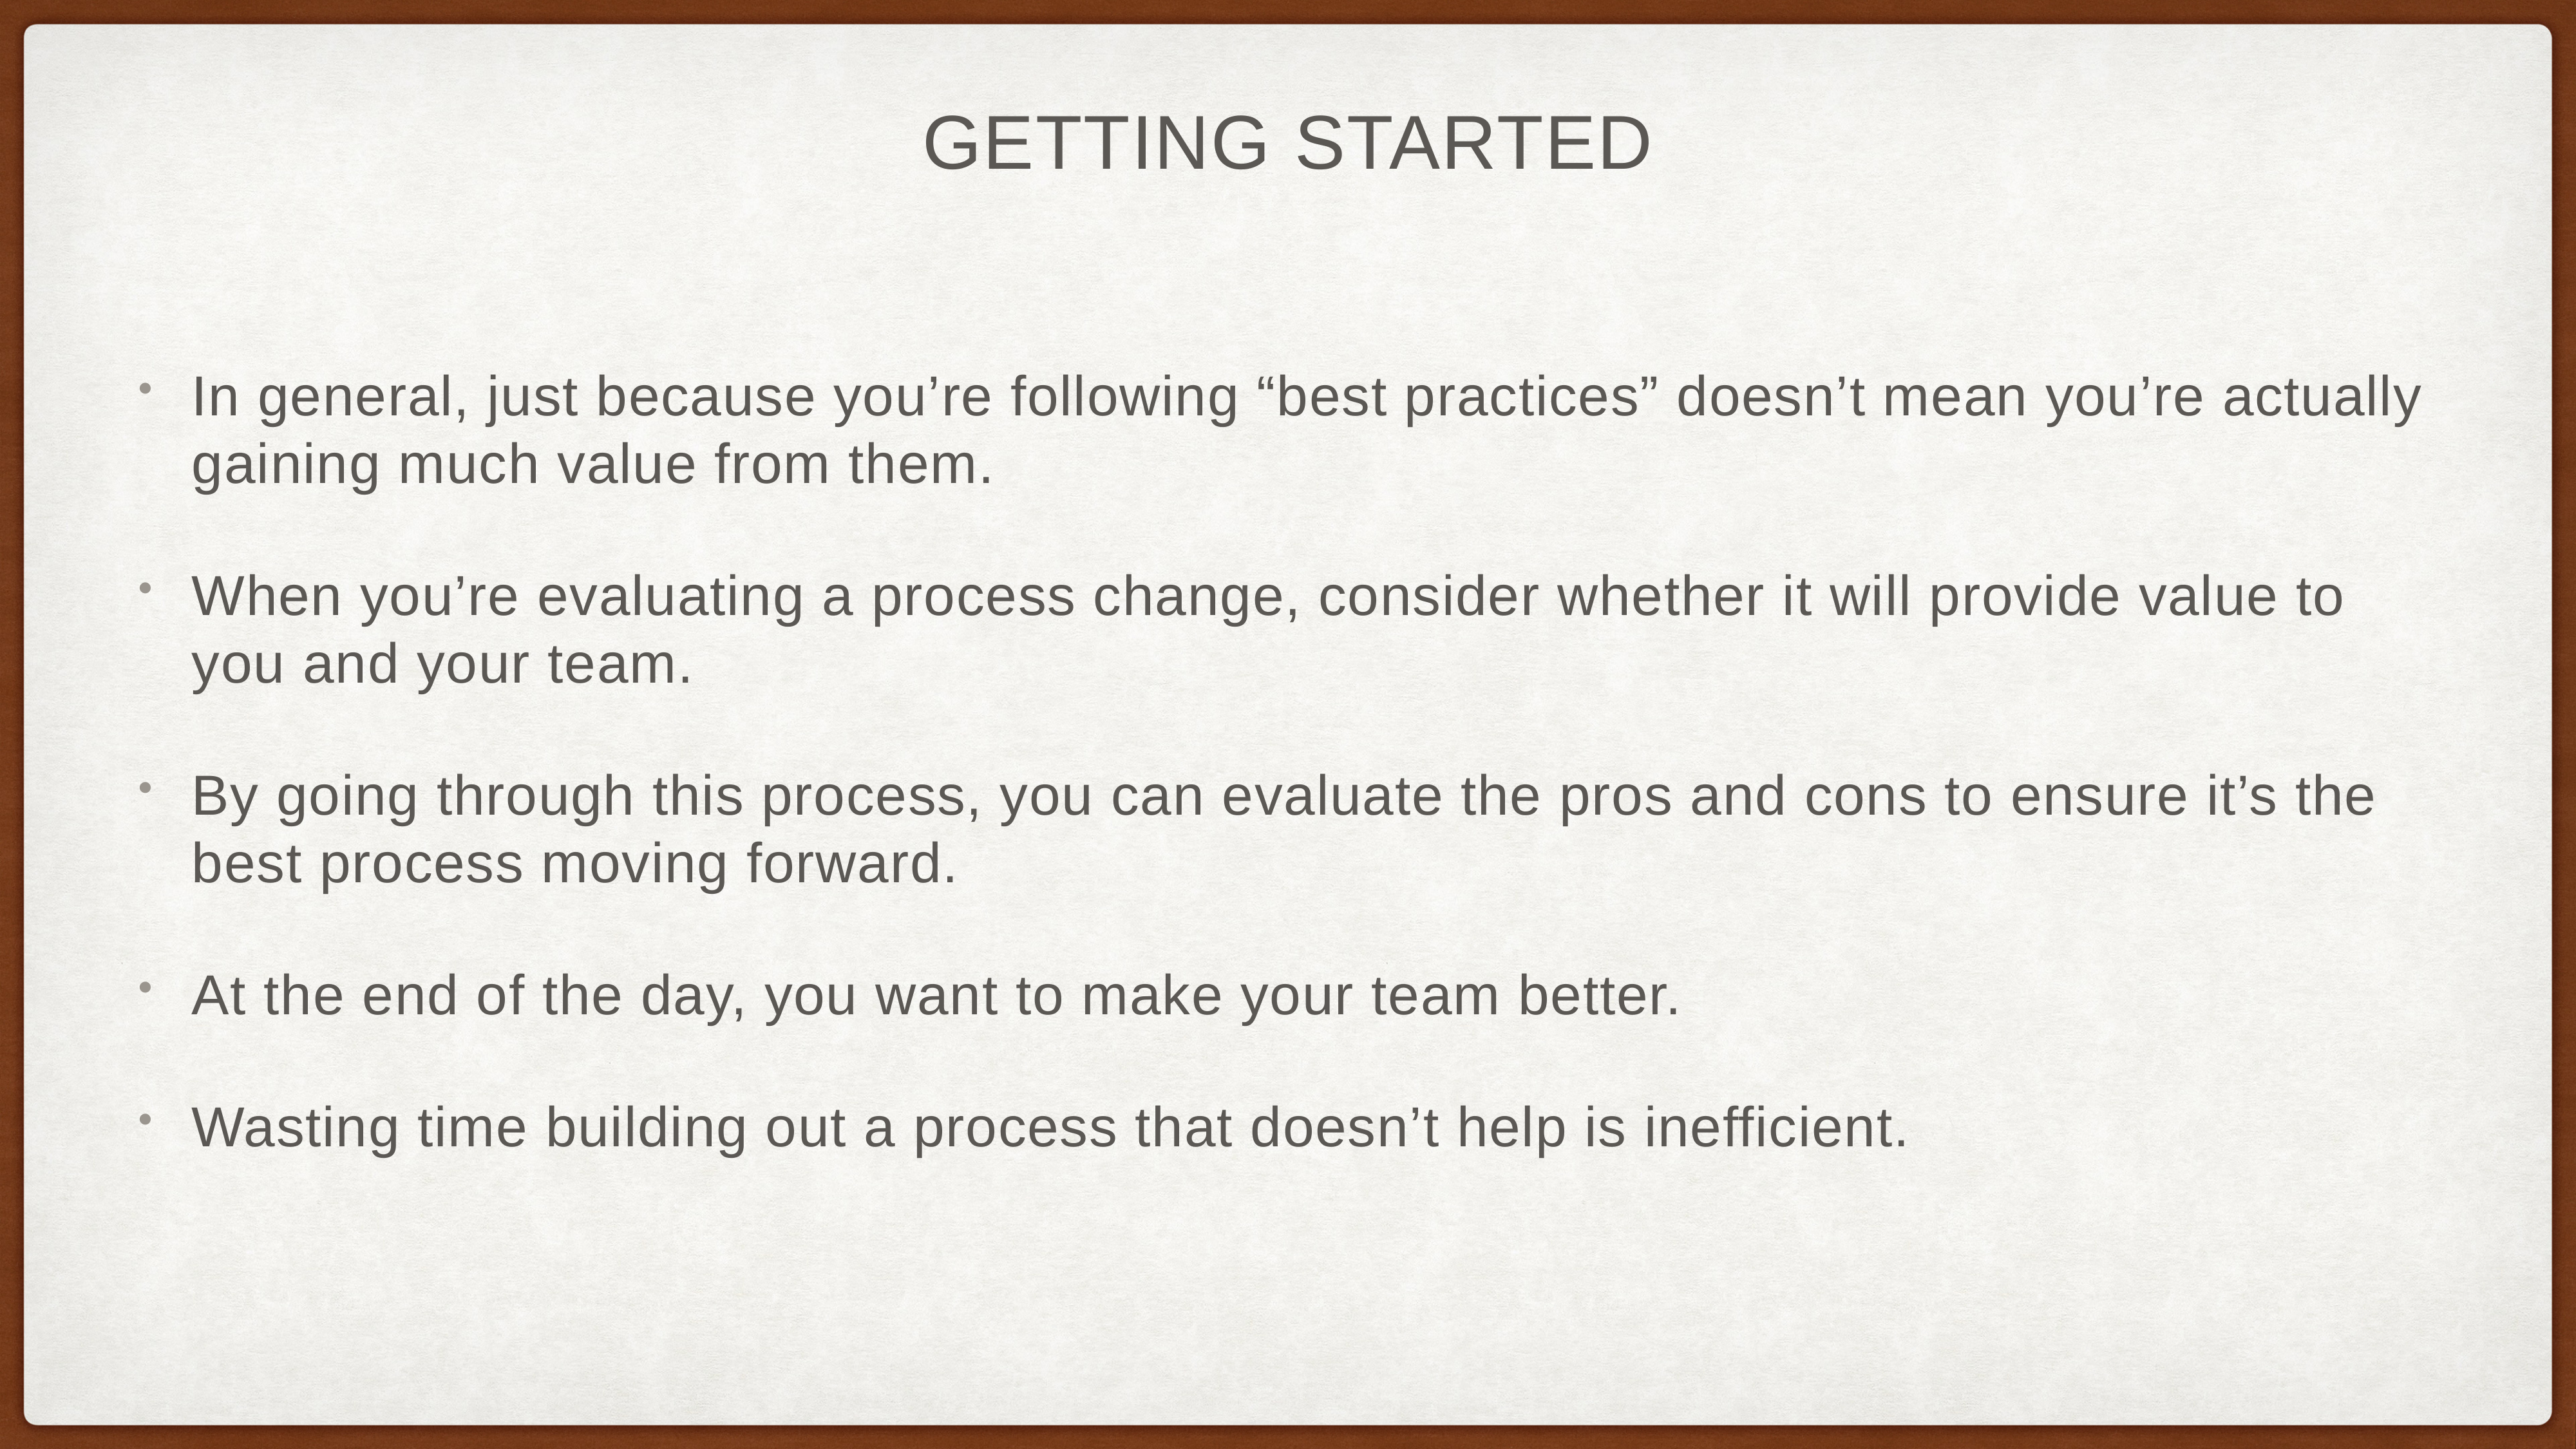

# getting started
In general, just because you’re following “best practices” doesn’t mean you’re actually gaining much value from them.
When you’re evaluating a process change, consider whether it will provide value to you and your team.
By going through this process, you can evaluate the pros and cons to ensure it’s the best process moving forward.
At the end of the day, you want to make your team better.
Wasting time building out a process that doesn’t help is inefficient.